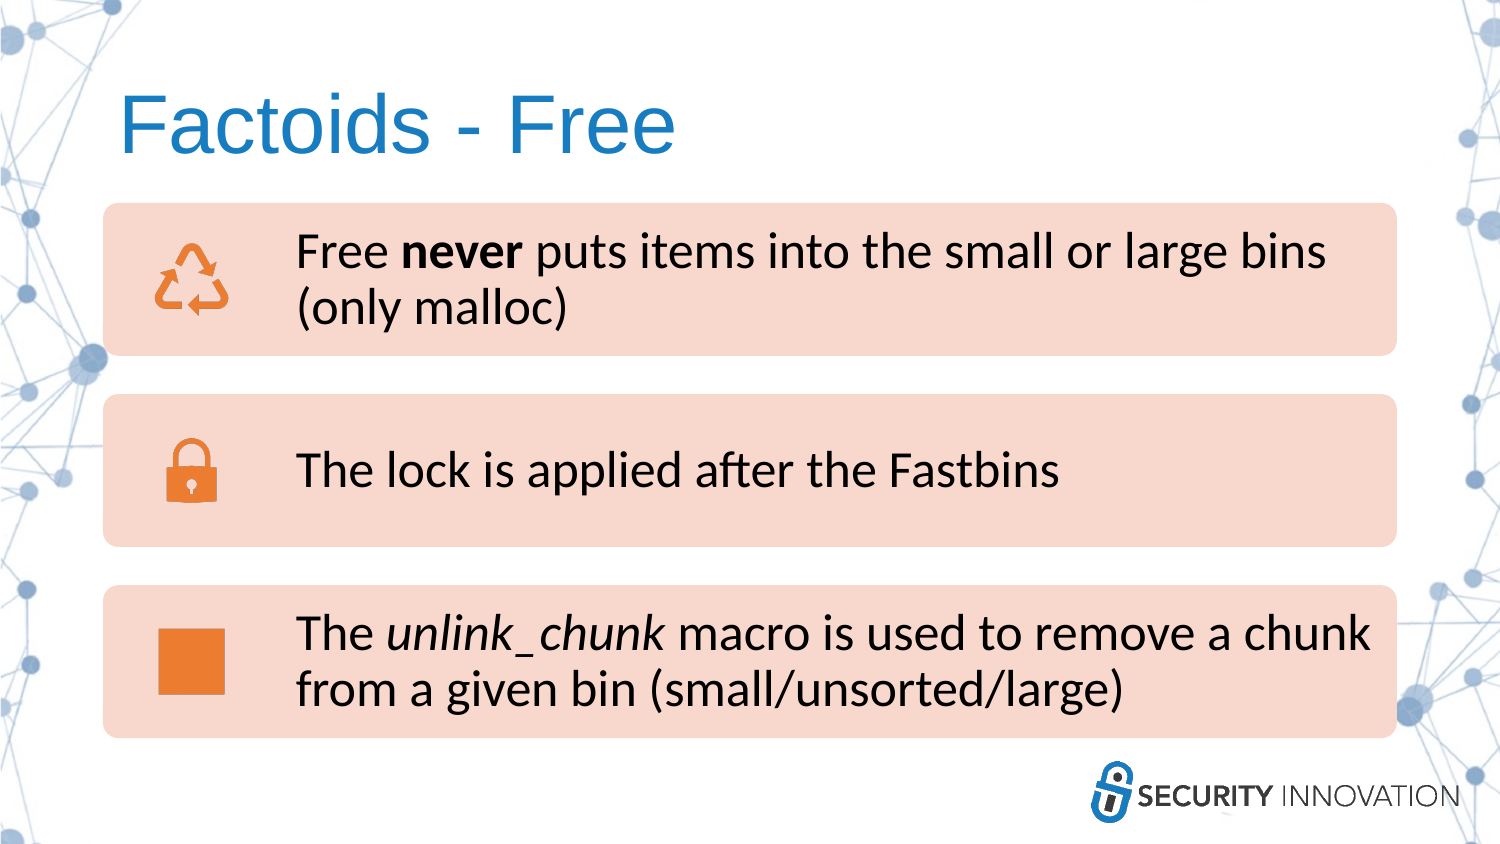

# Factoids - Free
Free never puts items into the small or large bins (only malloc)
The lock is applied after the Fastbins
The unlink_chunk macro is used to remove a chunk from a given bin (small/unsorted/large)